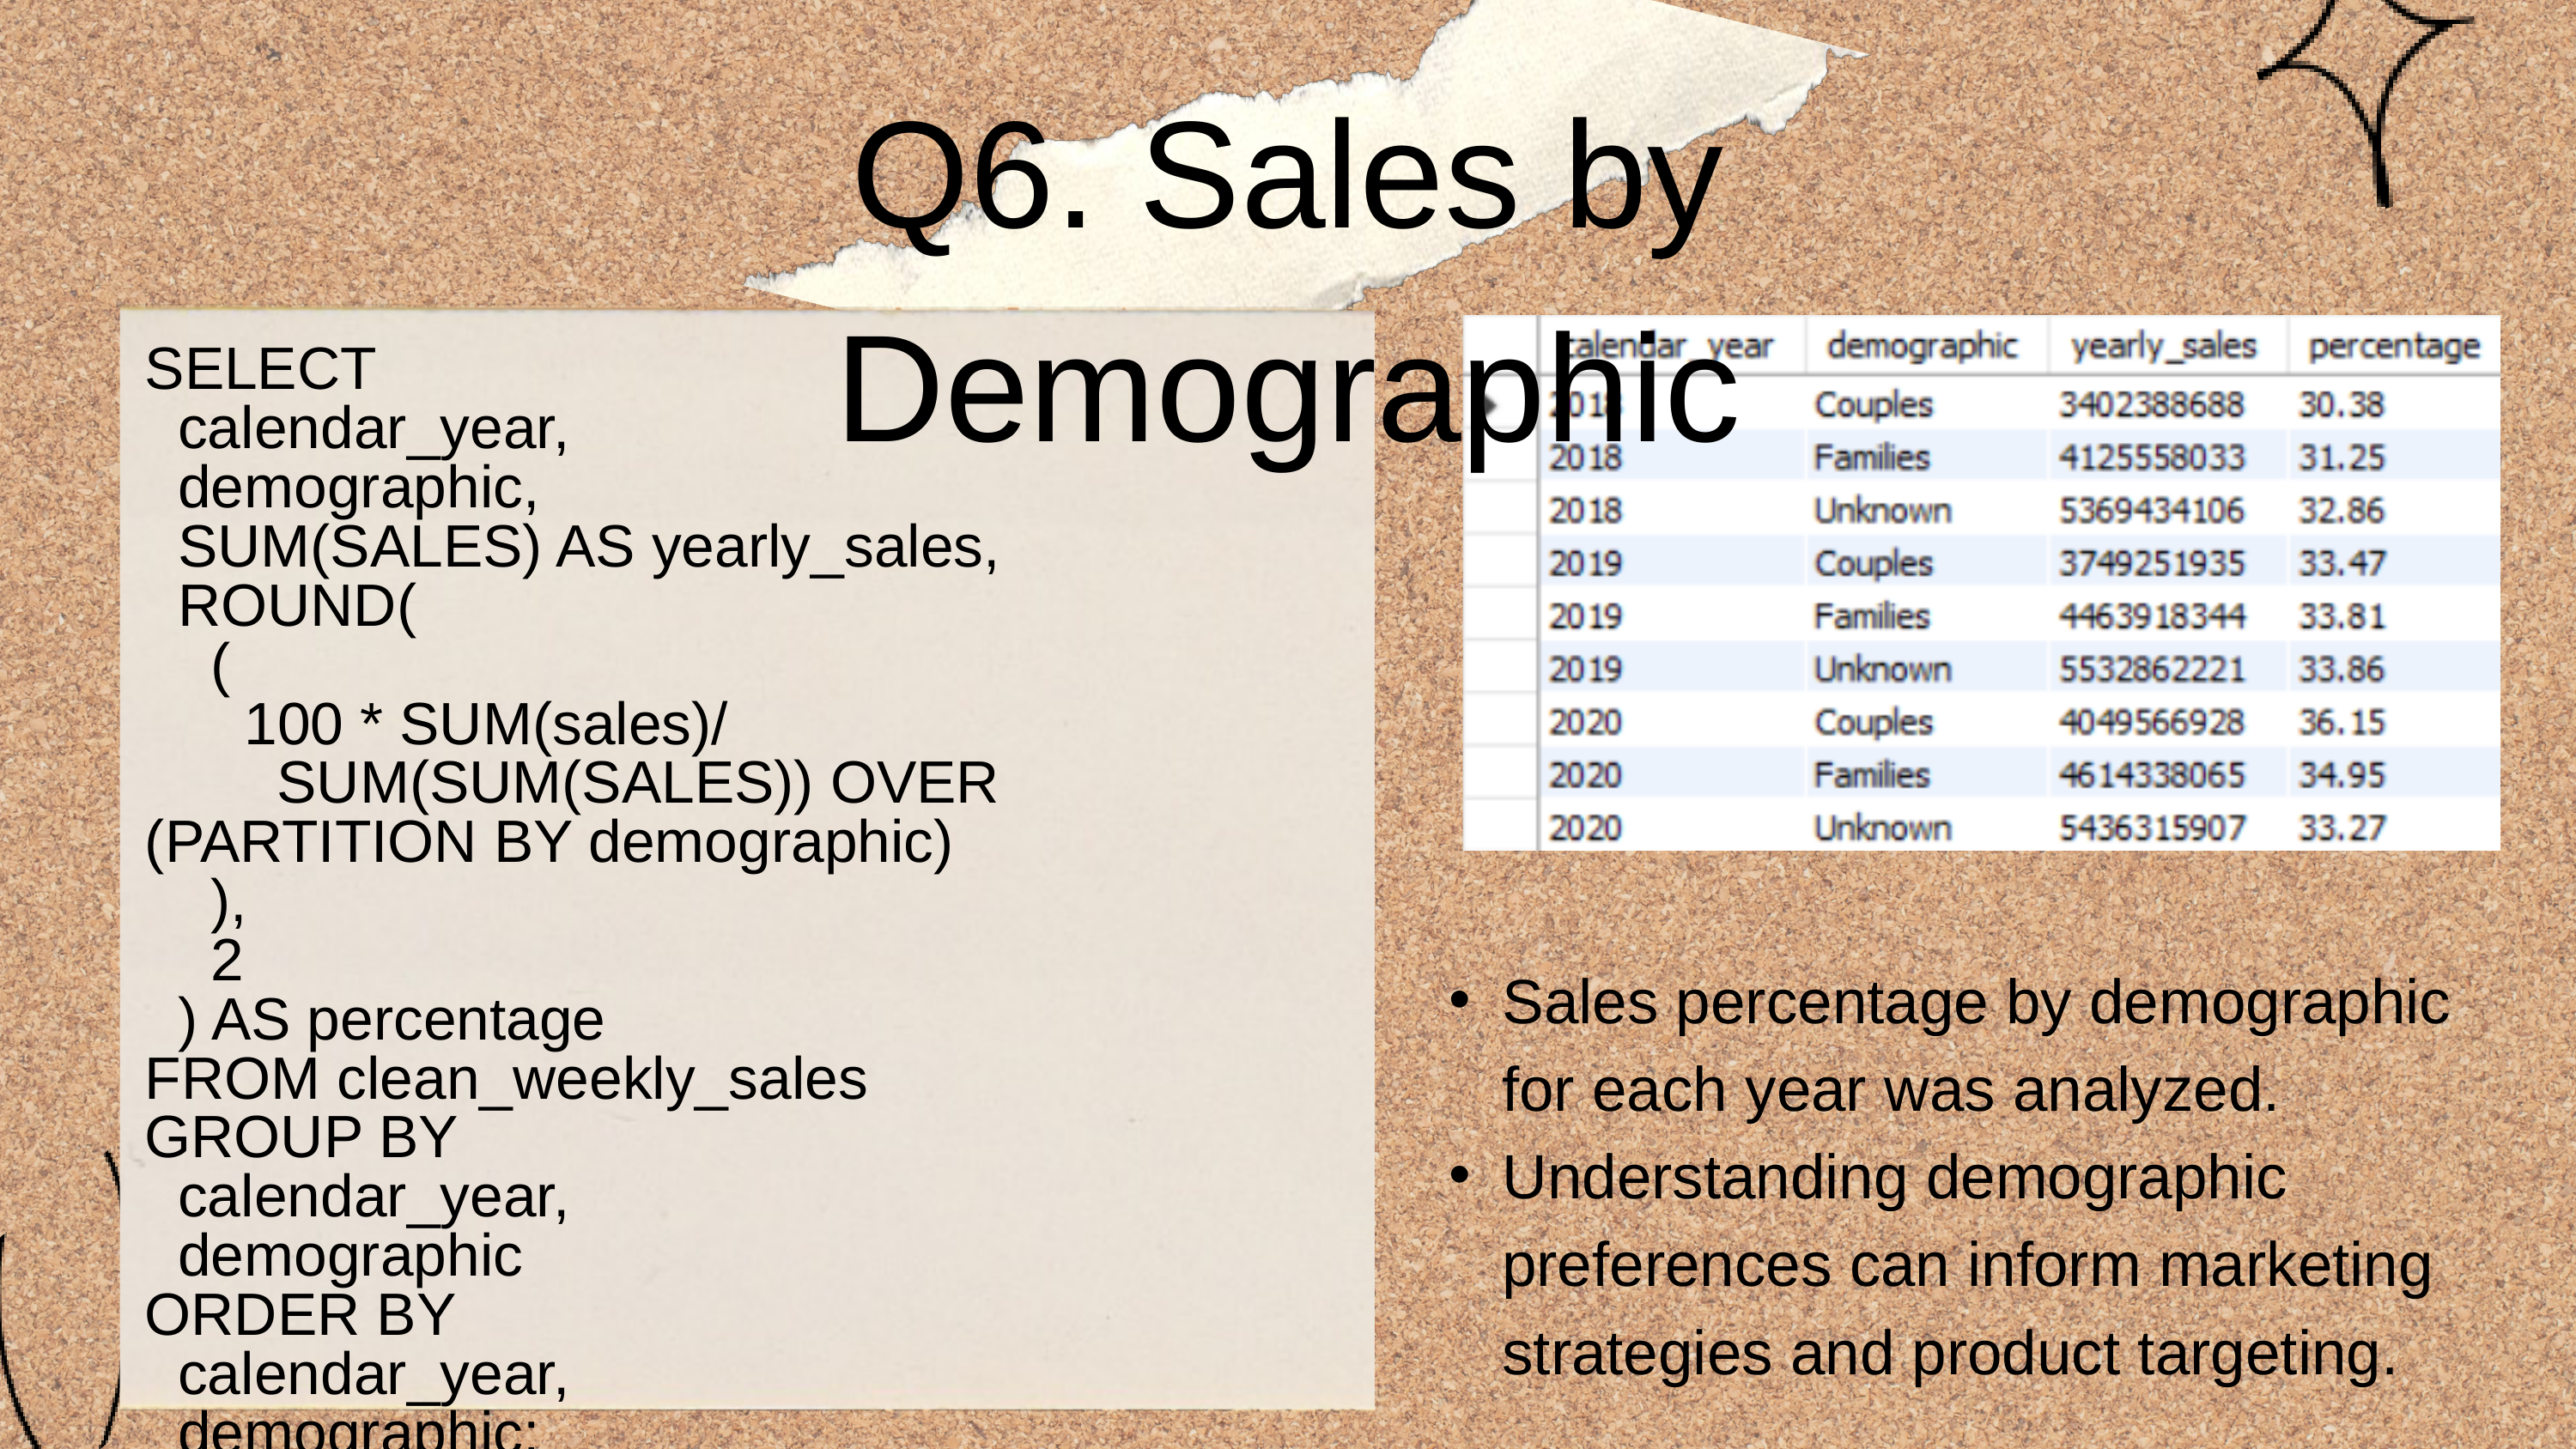

Q6. Sales by Demographic

SELECT
  calendar_year,
  demographic,
  SUM(SALES) AS yearly_sales,
  ROUND(
    (
      100 * SUM(sales)/
        SUM(SUM(SALES)) OVER (PARTITION BY demographic)
    ),
    2
  ) AS percentage
FROM clean_weekly_sales
GROUP BY
  calendar_year,
  demographic
ORDER BY
  calendar_year,
  demographic;
Sales percentage by demographic for each year was analyzed.
Understanding demographic preferences can inform marketing strategies and product targeting.